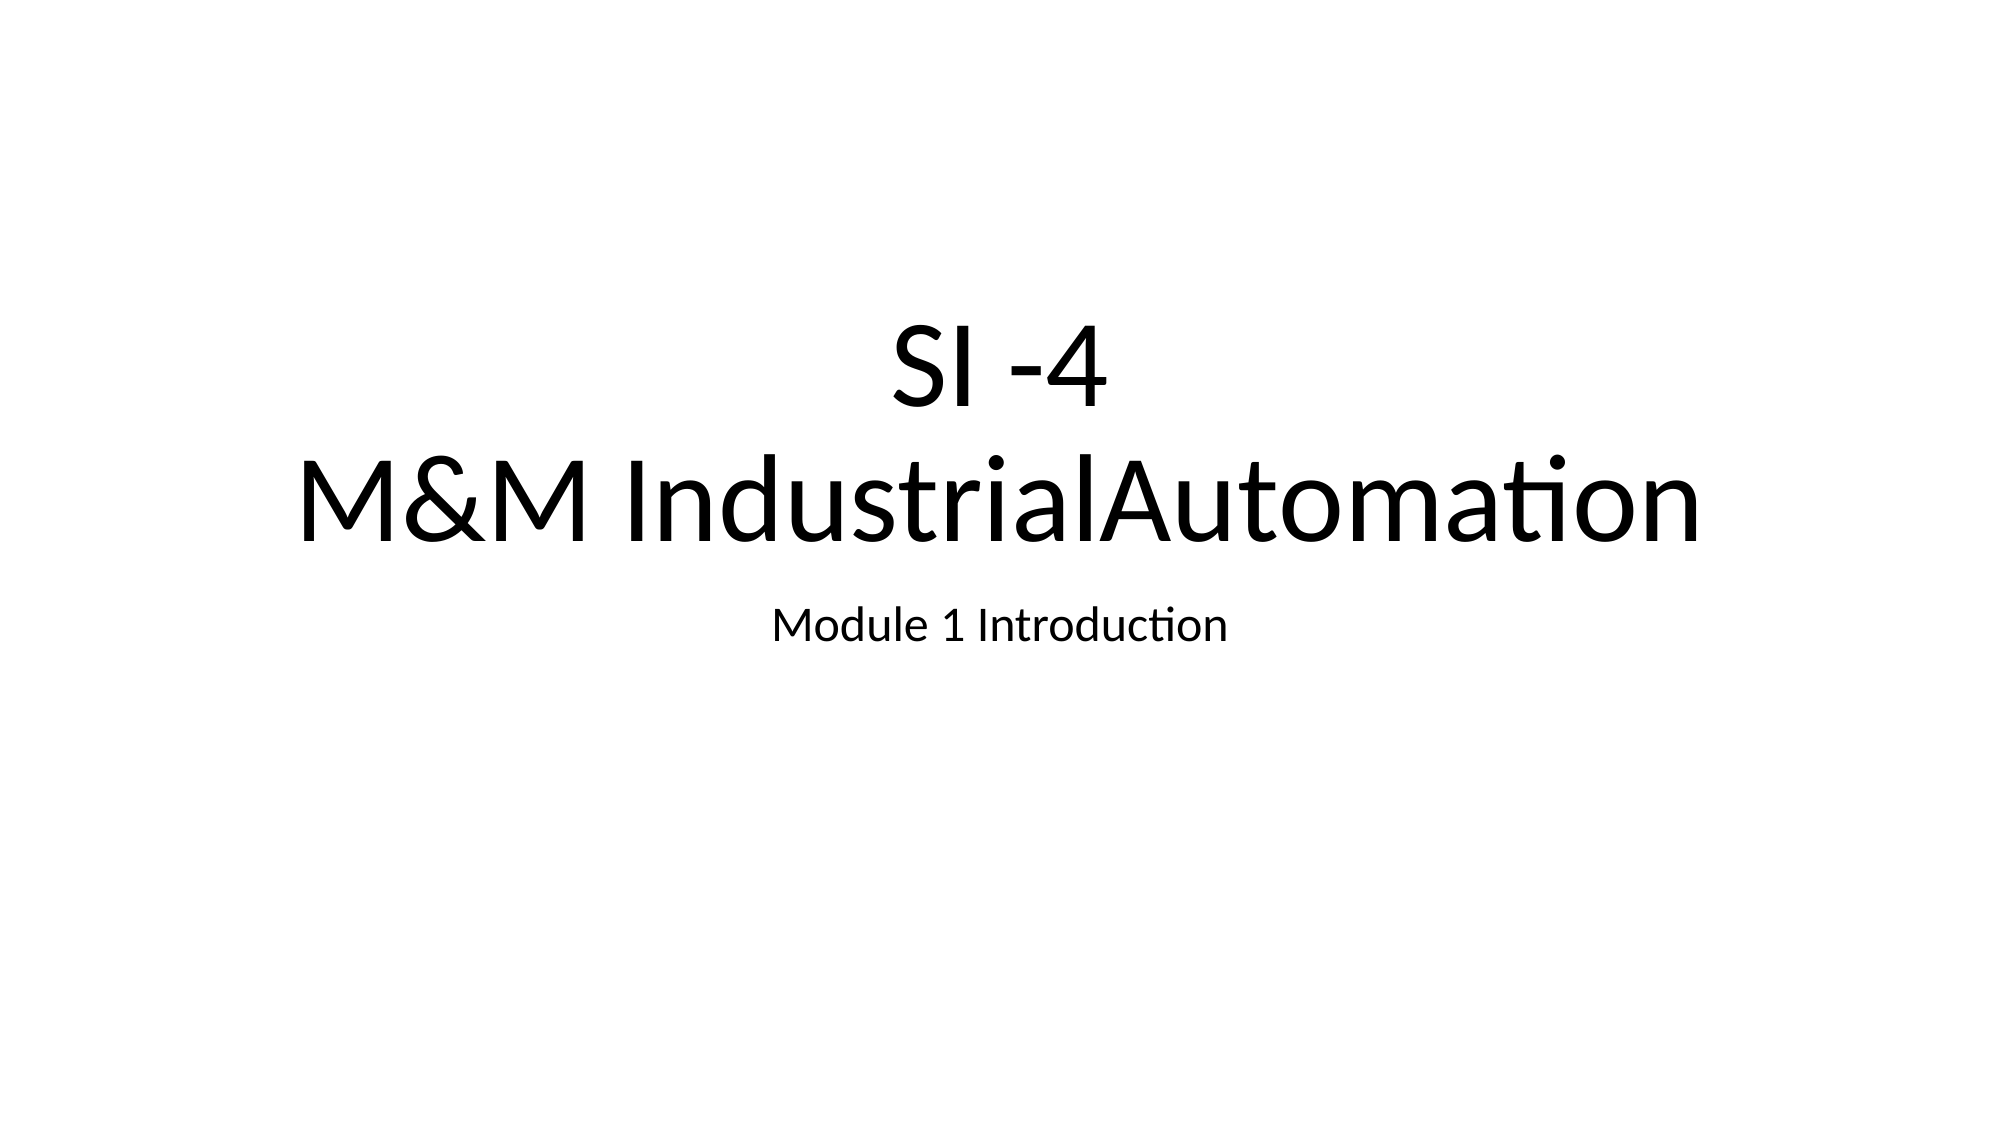

# SI -4 M&M IndustrialAutomation
Module 1 Introduction